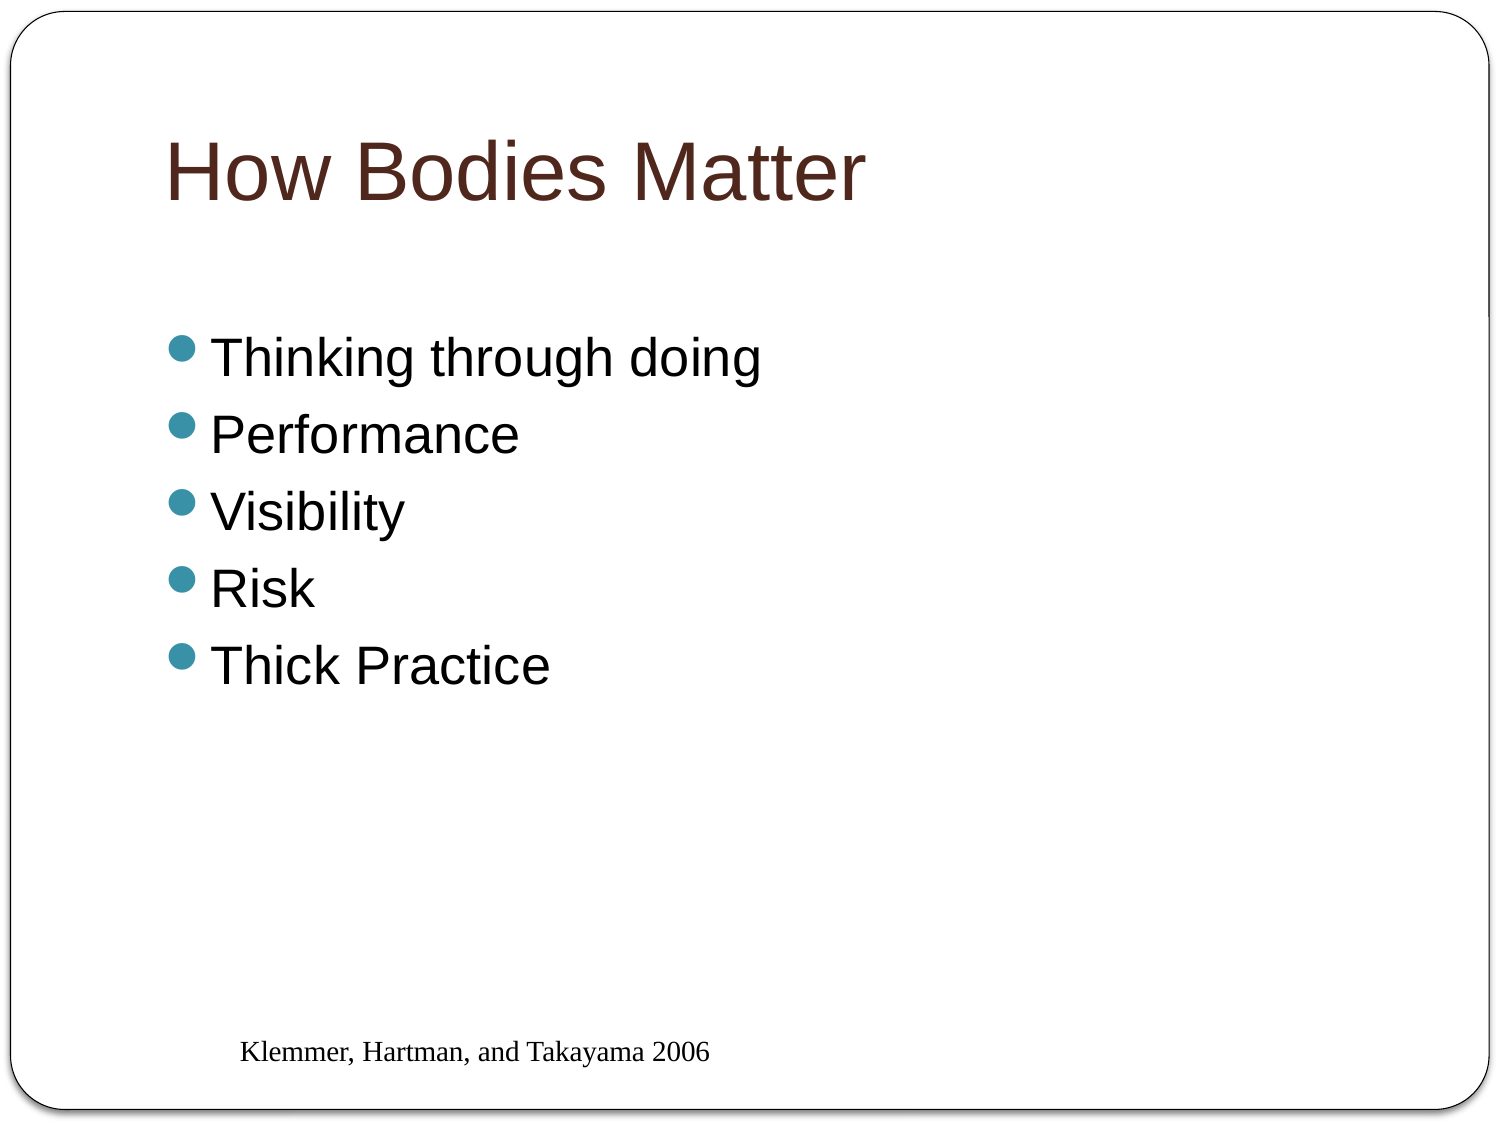

# How Bodies Matter

Thinking through doing
Performance
Visibility
Risk
Thick Practice
Klemmer, Hartman, and Takayama 2006